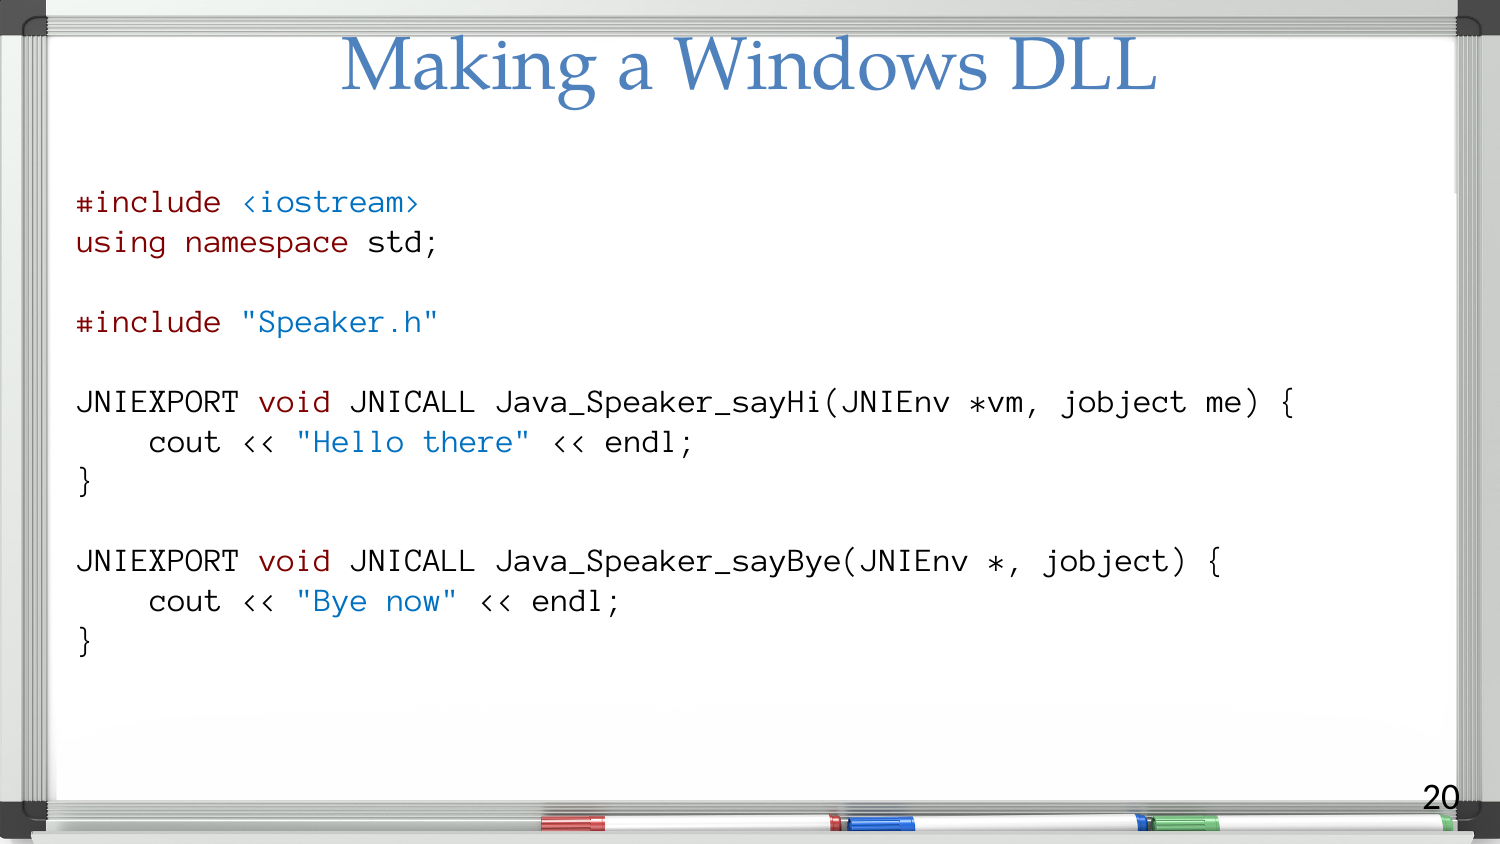

# Making a Windows DLL
#include <iostream>
using namespace std;

#include "Speaker.h"

JNIEXPORT void JNICALL Java_Speaker_sayHi(JNIEnv *vm, jobject me) {
    cout << "Hello there" << endl;
}

JNIEXPORT void JNICALL Java_Speaker_sayBye(JNIEnv *, jobject) {
    cout << "Bye now" << endl;
}
20
Streams of bytes … two ways (into your program and out of your program)
Disks, consoles, sockets, keyboards, printers
Know how to talk streams and you can talk to anything
Initialization (constructor) is different. Use is the same.